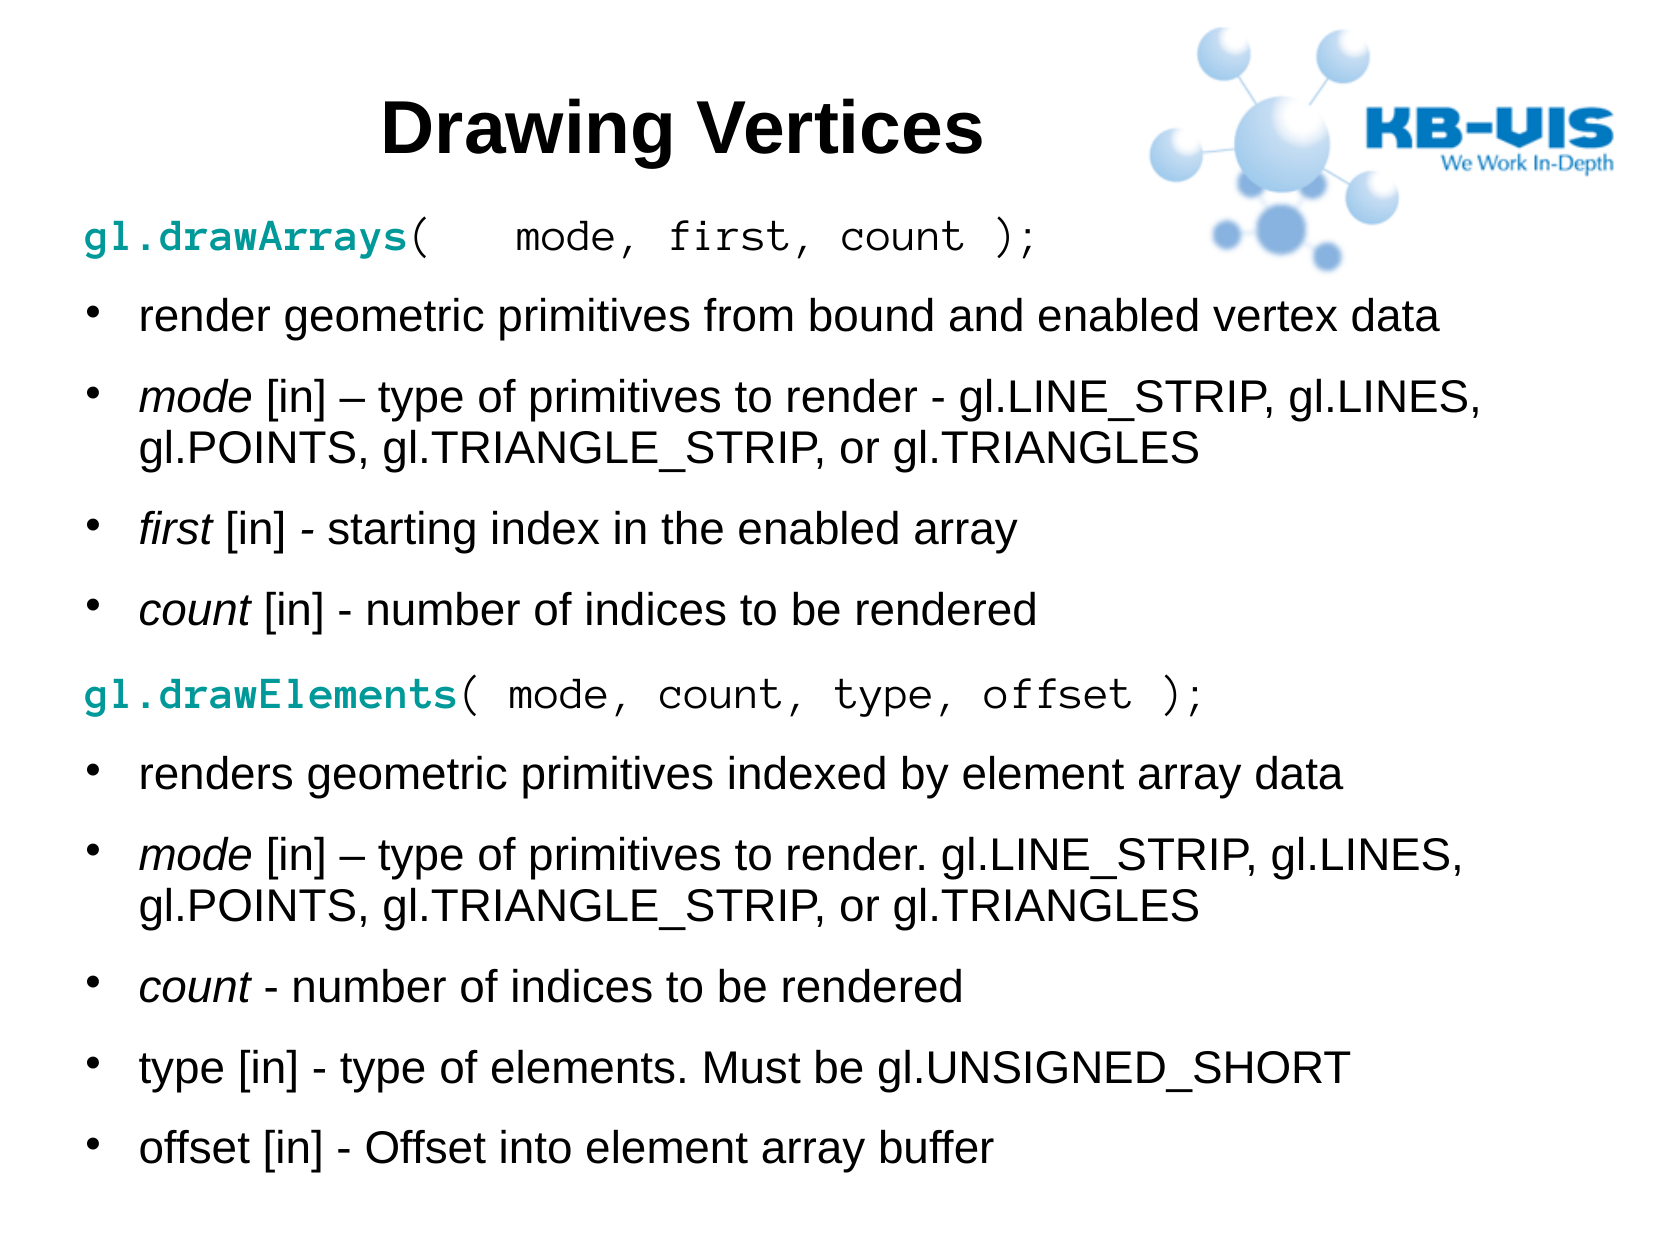

Drawing Vertices
gl.drawArrays(	mode, first, count );
render geometric primitives from bound and enabled vertex data
mode [in] – type of primitives to render - gl.LINE_STRIP, gl.LINES, gl.POINTS, gl.TRIANGLE_STRIP, or gl.TRIANGLES
first [in] - starting index in the enabled array
count [in] - number of indices to be rendered
gl.drawElements( mode, count, type, offset );
renders geometric primitives indexed by element array data
mode [in] – type of primitives to render. gl.LINE_STRIP, gl.LINES, gl.POINTS, gl.TRIANGLE_STRIP, or gl.TRIANGLES
count - number of indices to be rendered
type [in] - type of elements. Must be gl.UNSIGNED_SHORT
offset [in] - Offset into element array buffer